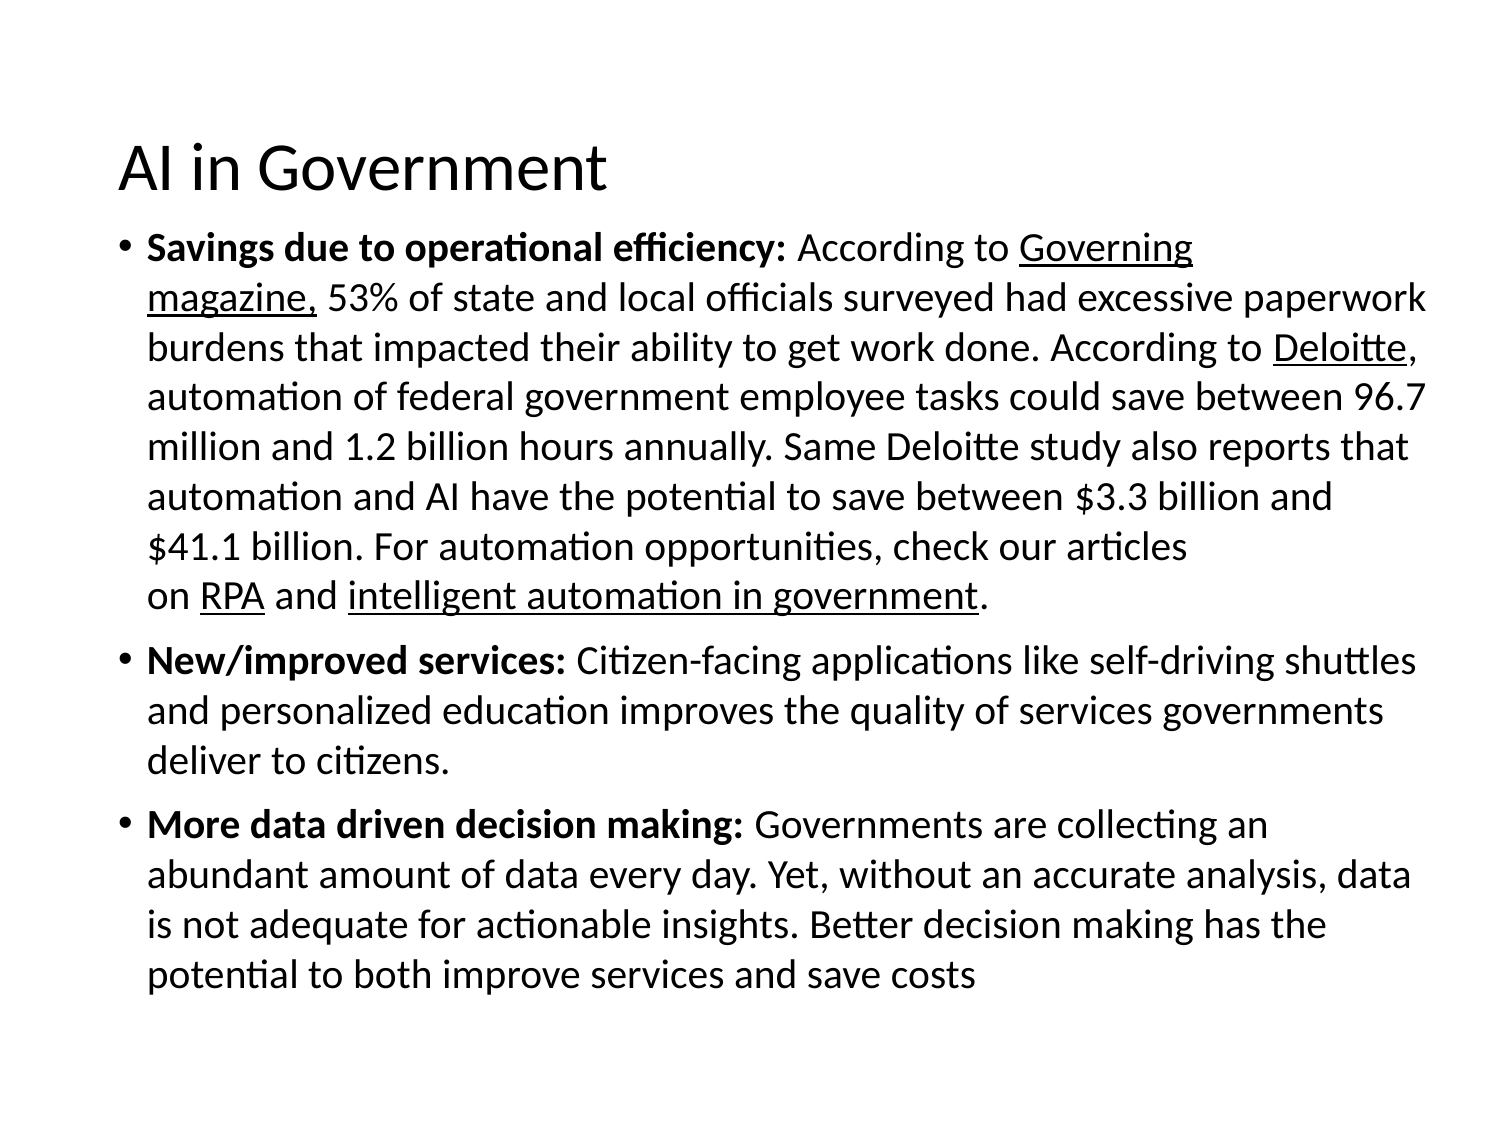

# AI in Government
Savings due to operational efficiency: According to Governing magazine, 53% of state and local officials surveyed had excessive paperwork burdens that impacted their ability to get work done. According to Deloitte, automation of federal government employee tasks could save between 96.7 million and 1.2 billion hours annually. Same Deloitte study also reports that automation and AI have the potential to save between $3.3 billion and $41.1 billion. For automation opportunities, check our articles on RPA and intelligent automation in government.
New/improved services: Citizen-facing applications like self-driving shuttles and personalized education improves the quality of services governments deliver to citizens.
More data driven decision making: Governments are collecting an abundant amount of data every day. Yet, without an accurate analysis, data is not adequate for actionable insights. Better decision making has the potential to both improve services and save costs